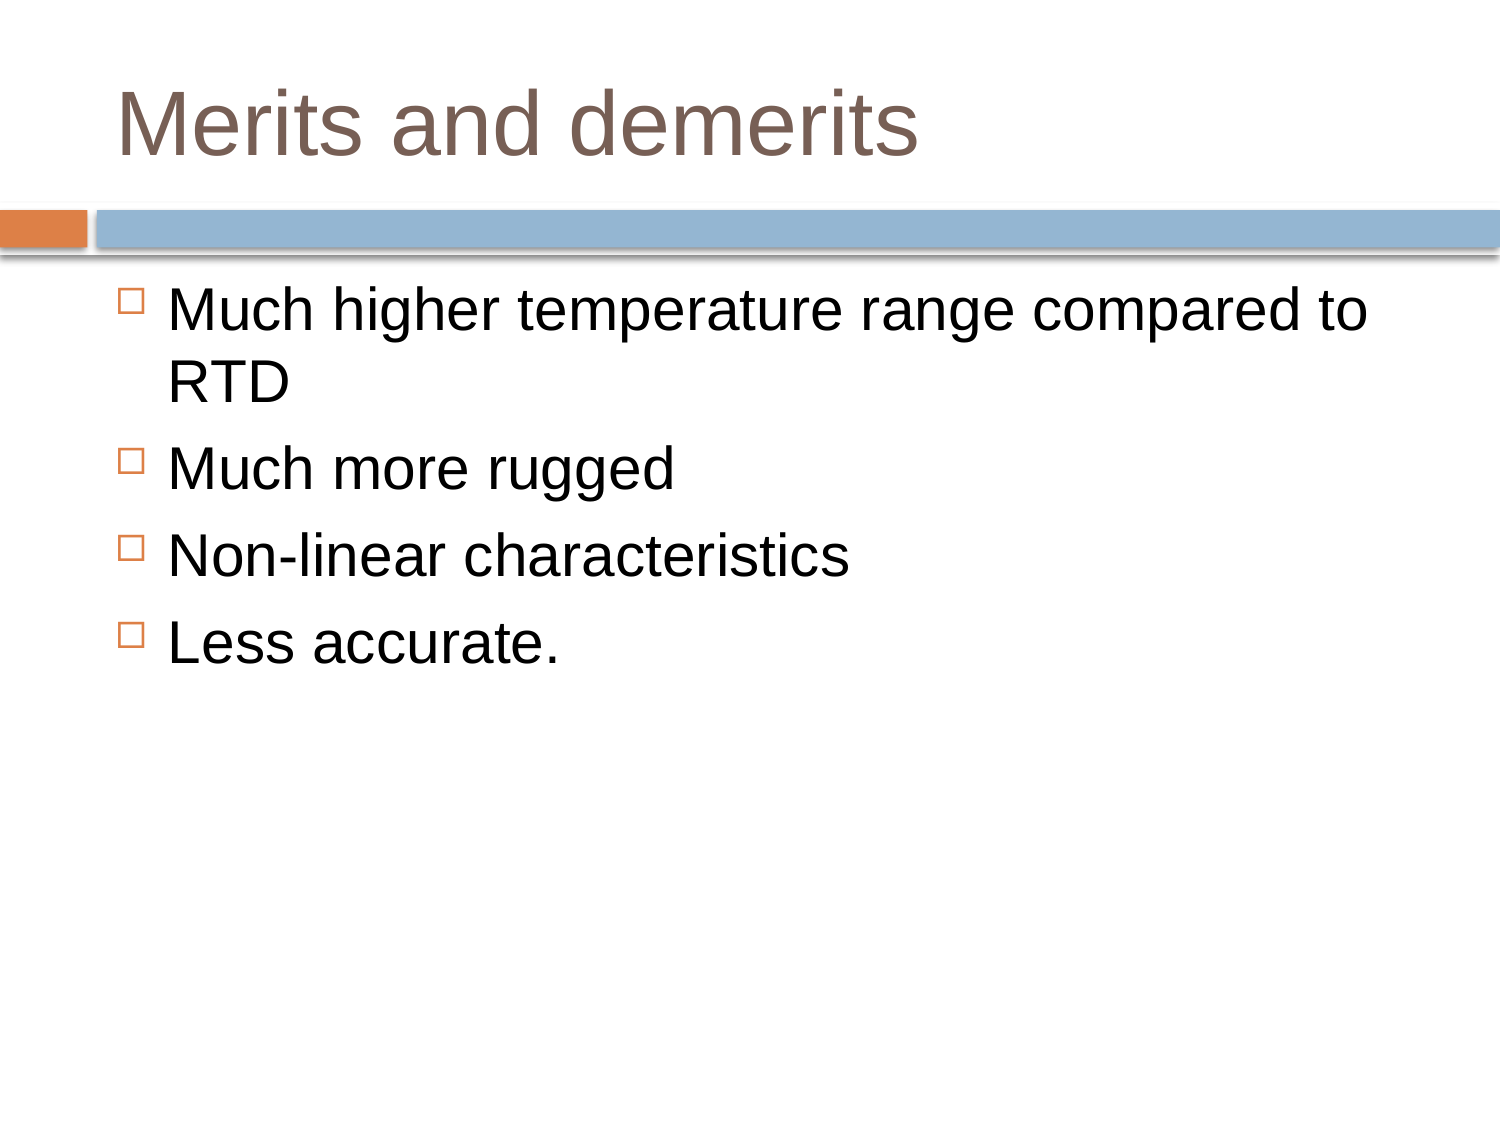

# Merits and demerits
Much higher temperature range compared to RTD
Much more rugged
Non-linear characteristics
Less accurate.